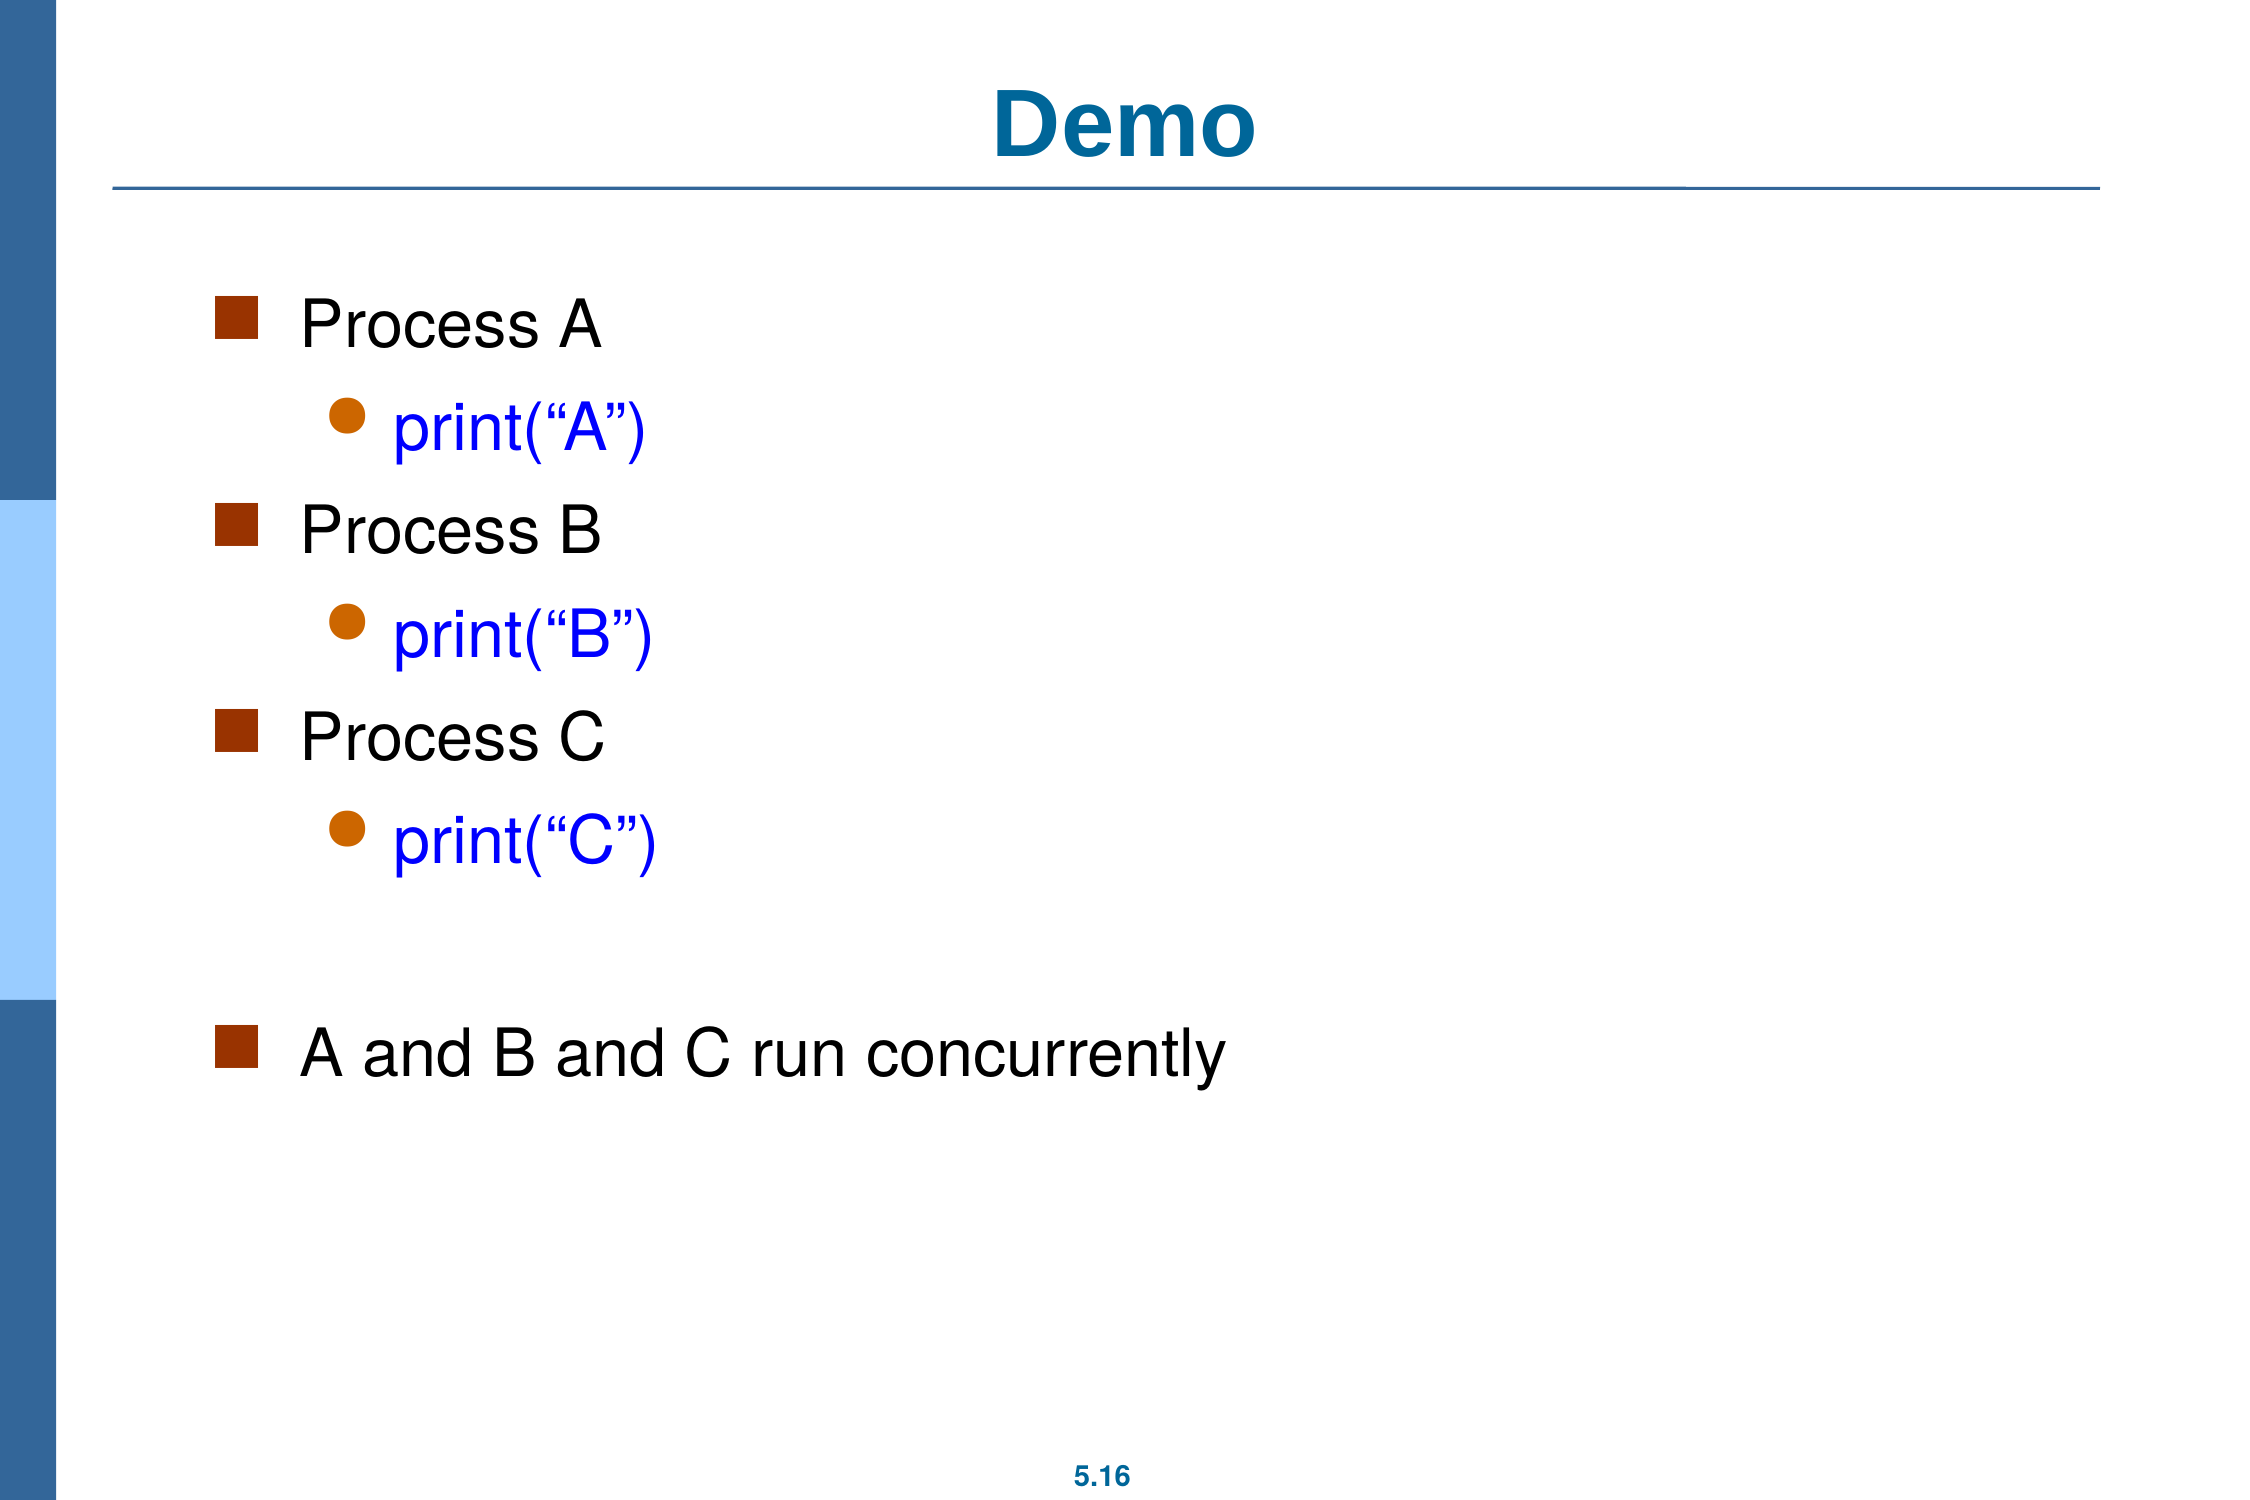

# Demo
Process A
print(“A”)
Process B
print(“B”)
Process C
print(“C”)

A and B and C run concurrently